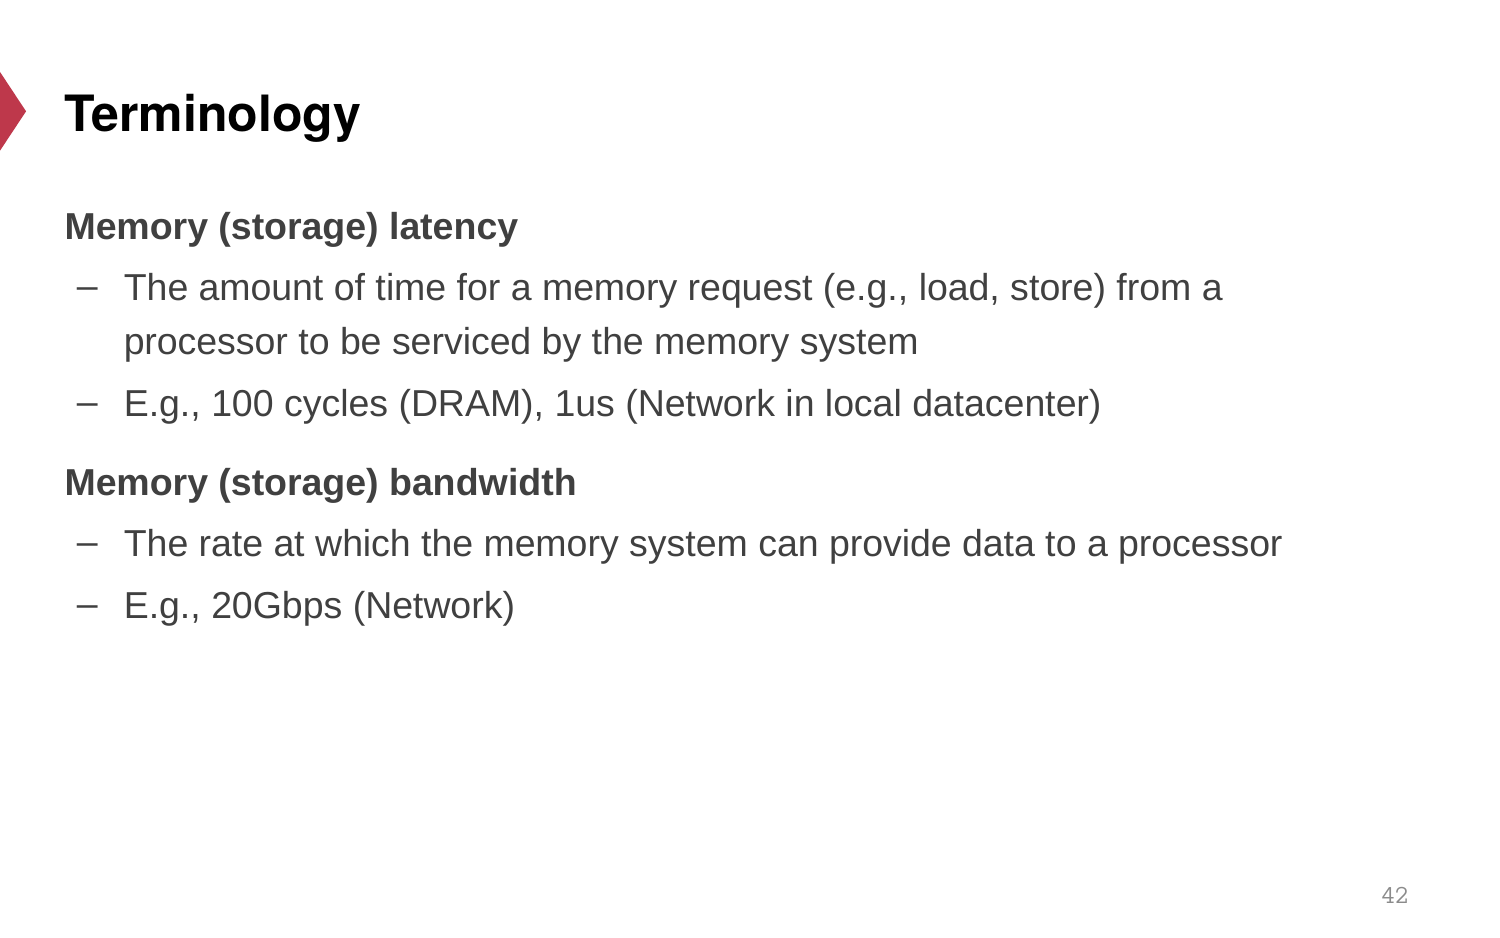

# Terminology
Memory (storage) latency
The amount of time for a memory request (e.g., load, store) from a processor to be serviced by the memory system
E.g., 100 cycles (DRAM), 1us (Network in local datacenter)
Memory (storage) bandwidth
The rate at which the memory system can provide data to a processor
E.g., 20Gbps (Network)

42